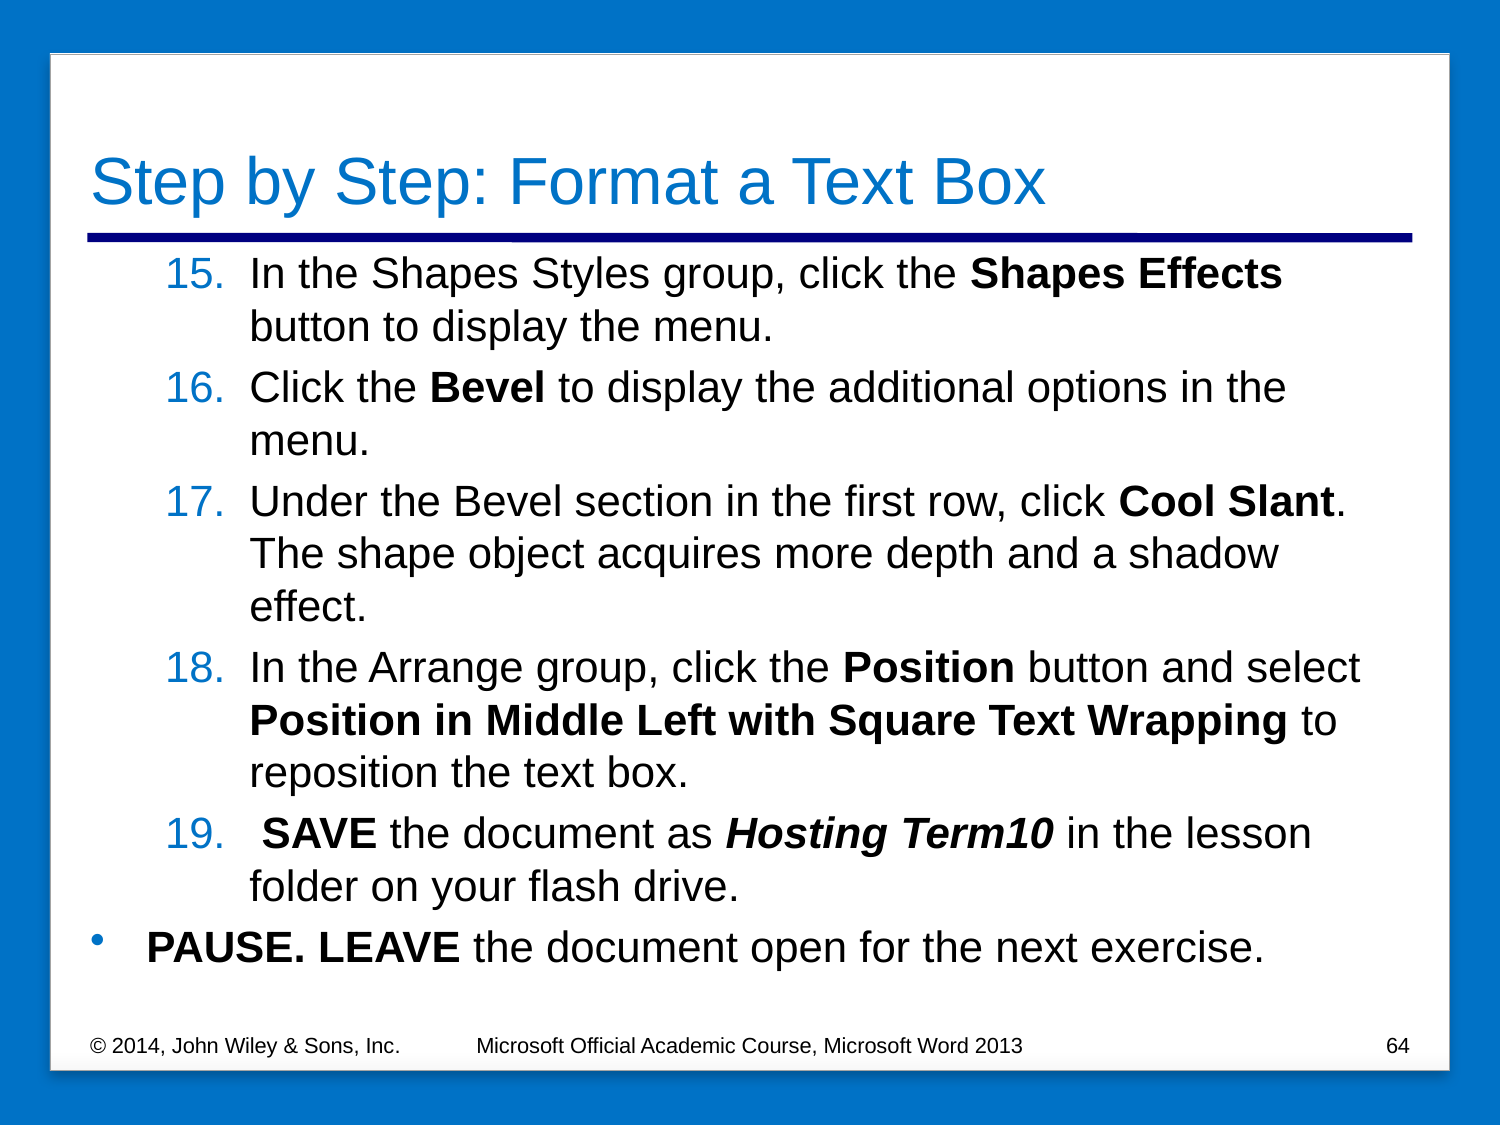

# Step by Step: Format a Text Box
In the Shapes Styles group, click the Shapes Effects button to display the menu.
Click the Bevel to display the additional options in the menu.
Under the Bevel section in the first row, click Cool Slant. The shape object acquires more depth and a shadow effect.
In the Arrange group, click the Position button and select Position in Middle Left with Square Text Wrapping to reposition the text box.
 SAVE the document as Hosting Term10 in the lesson folder on your flash drive.
PAUSE. LEAVE the document open for the next exercise.
© 2014, John Wiley & Sons, Inc.
Microsoft Official Academic Course, Microsoft Word 2013
64